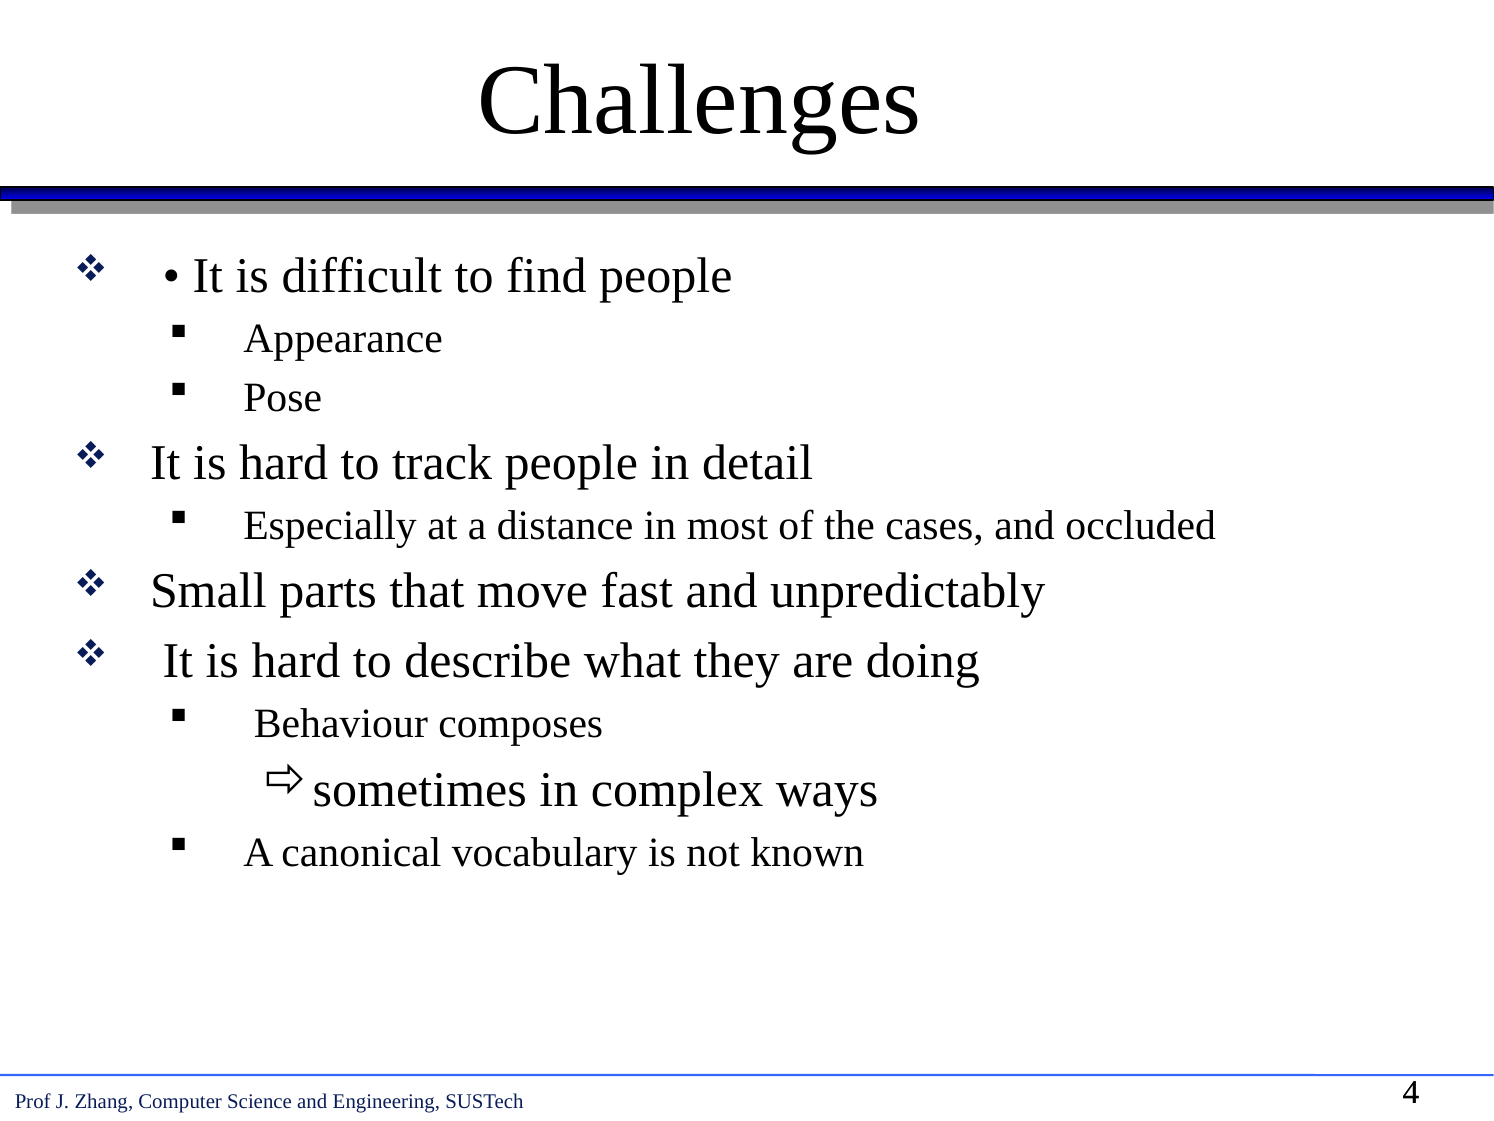

# Challenges
 • It is difficult to find people
Appearance
Pose
It is hard to track people in detail
Especially at a distance in most of the cases, and occluded
Small parts that move fast and unpredictably
 It is hard to describe what they are doing
 Behaviour composes
sometimes in complex ways
A canonical vocabulary is not known